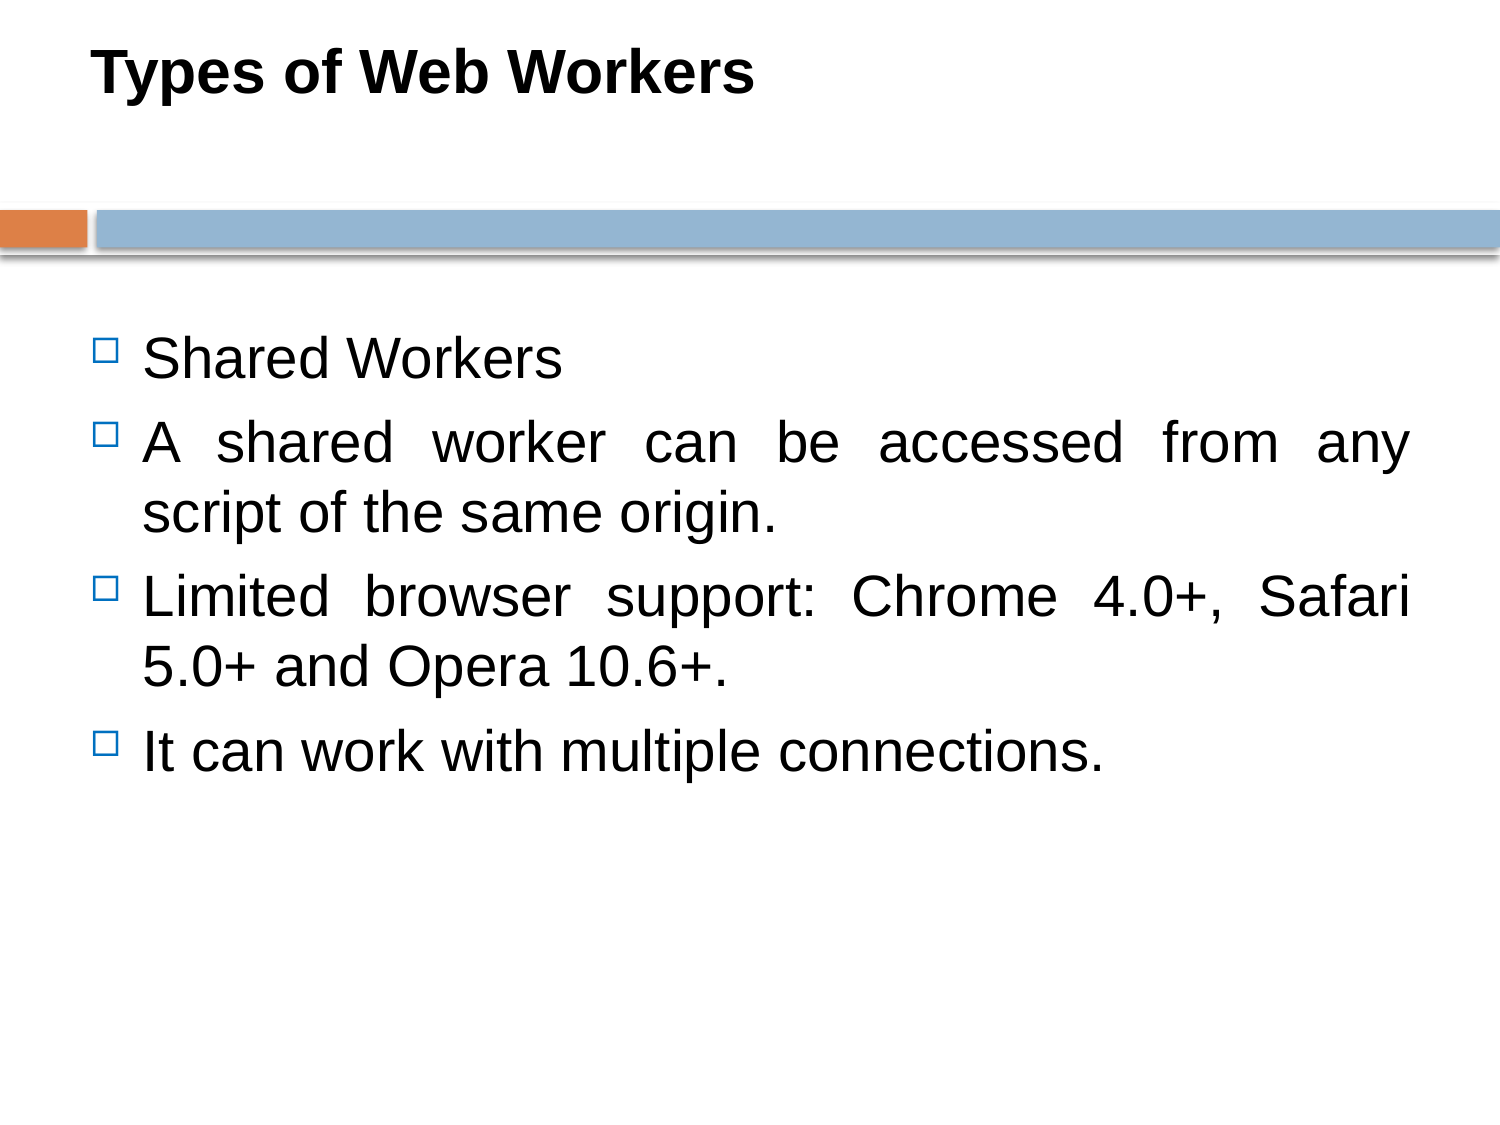

Types of Web Workers
Shared Workers
A shared worker can be accessed from any script of the same origin.
Limited browser support: Chrome 4.0+, Safari 5.0+ and Opera 10.6+.
It can work with multiple connections.